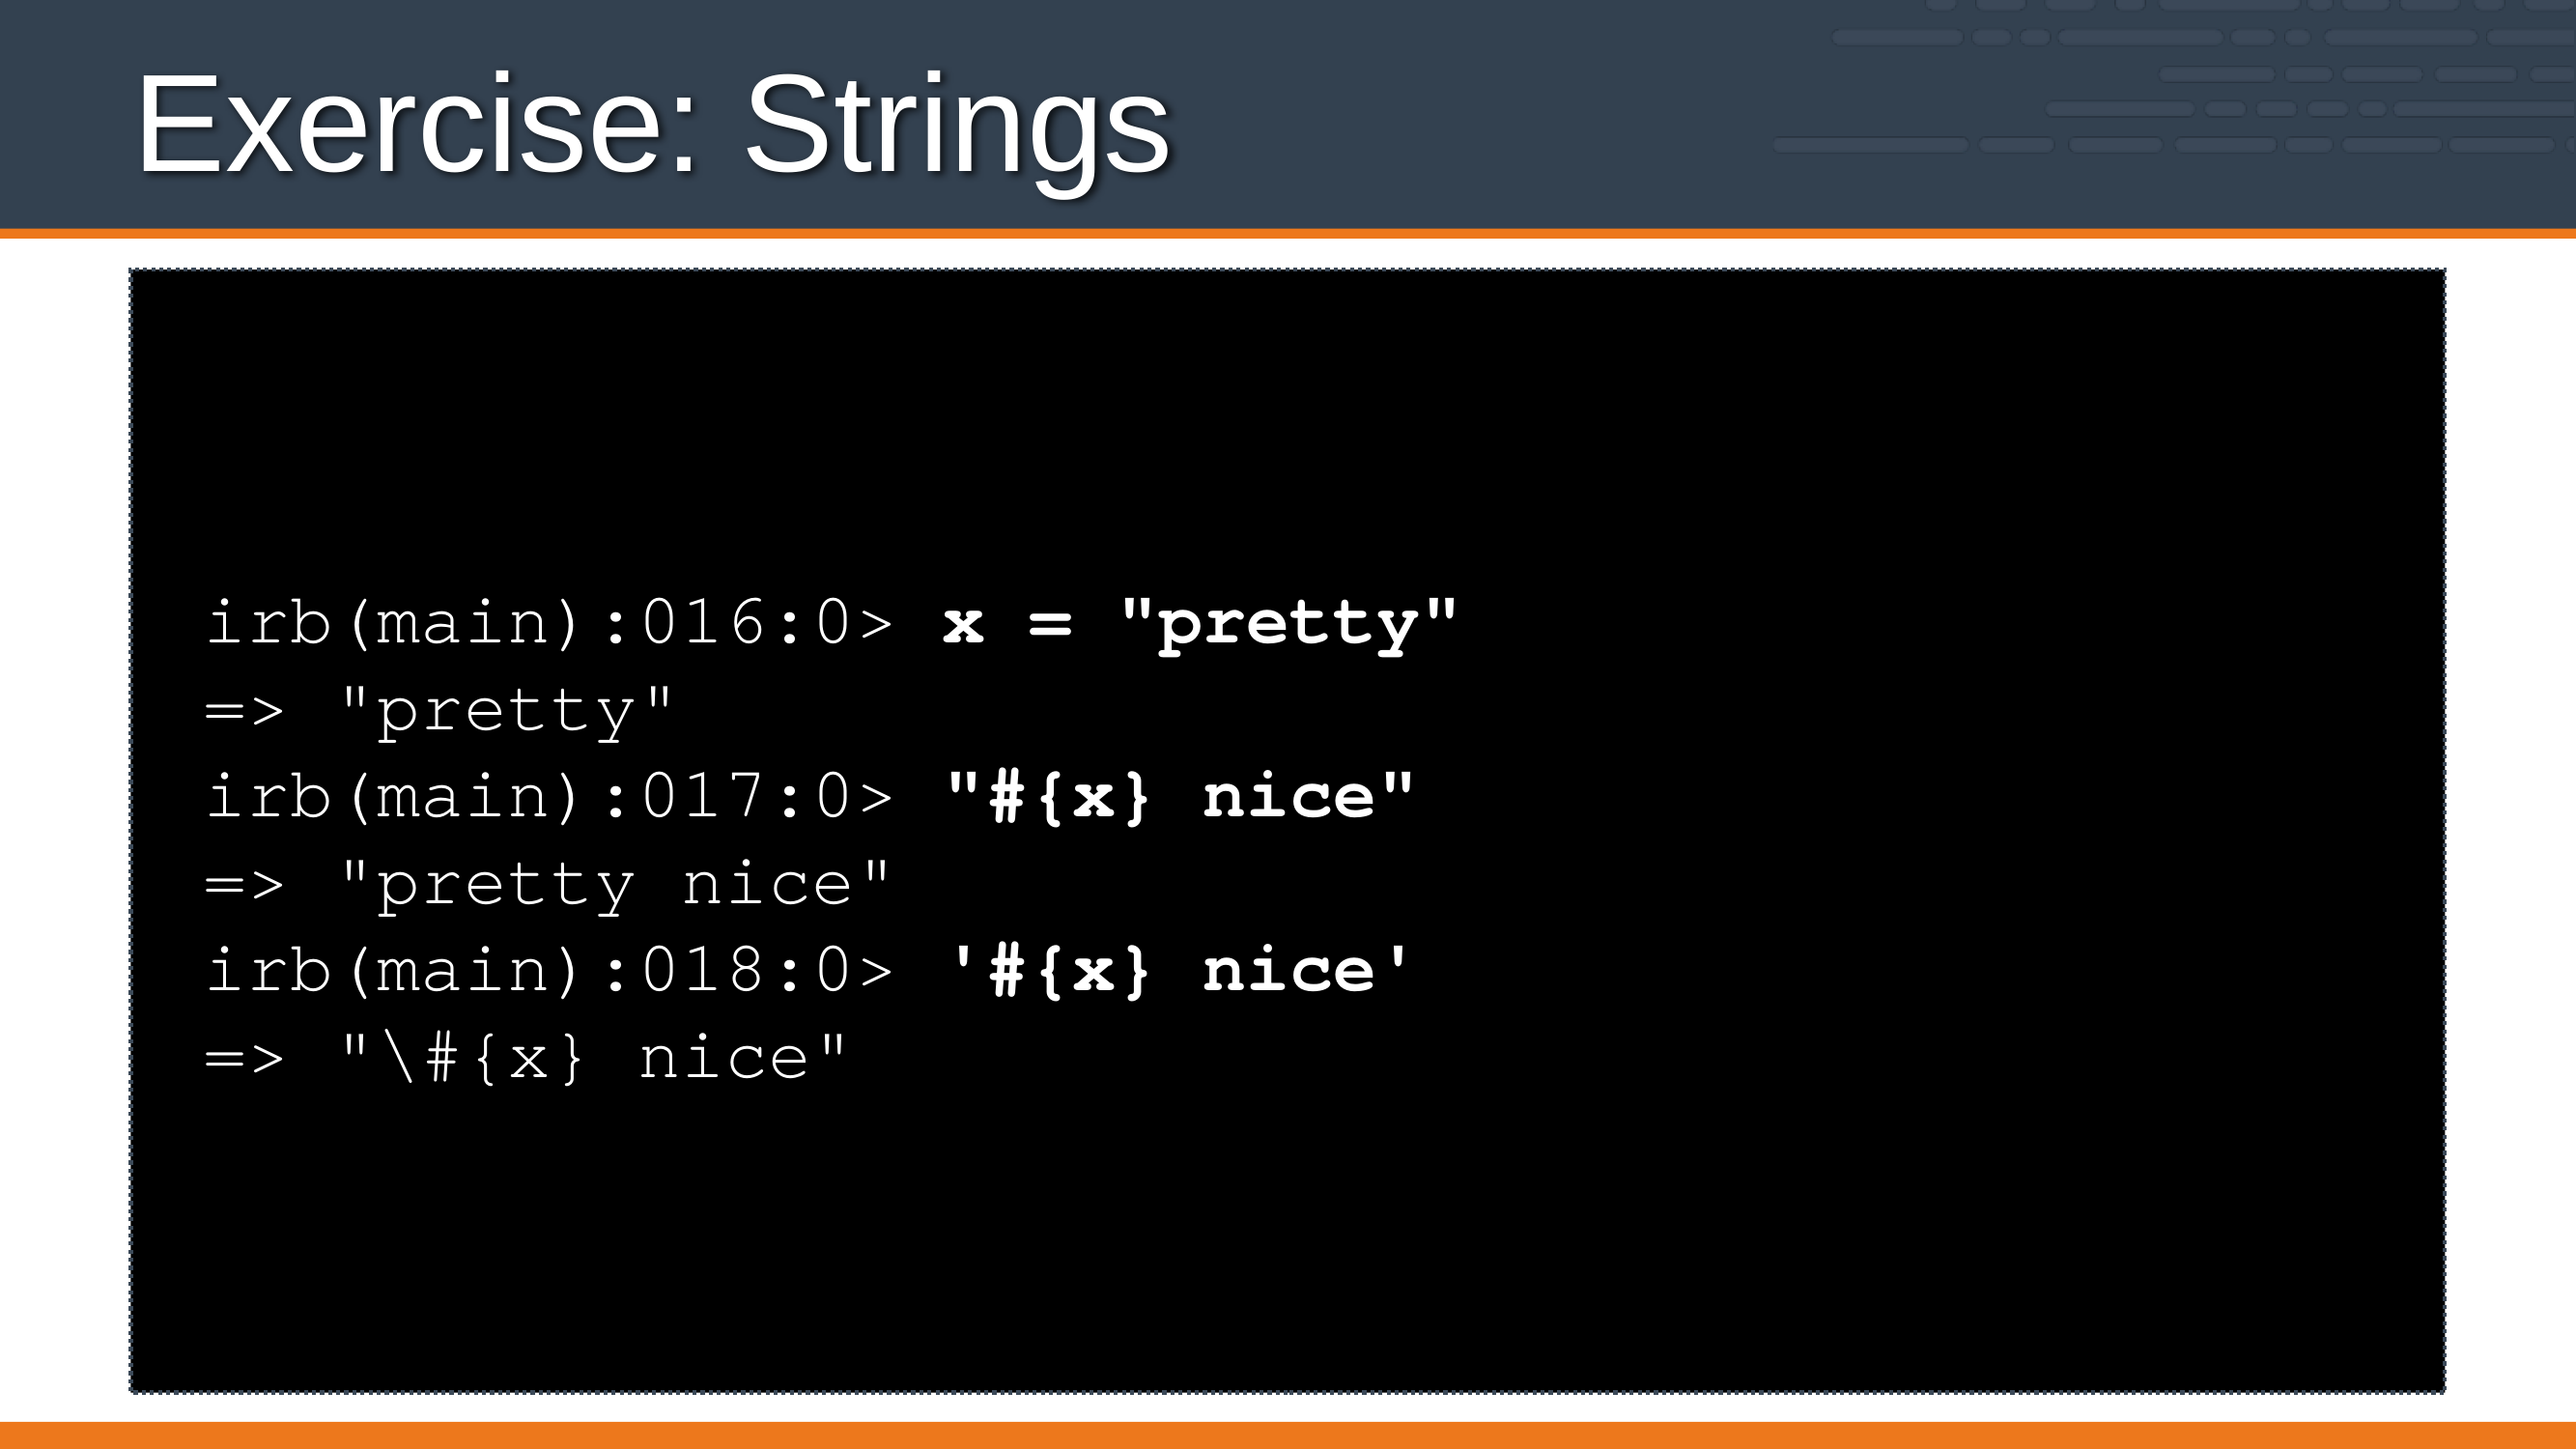

# Exercise: Strings
irb(main):016:0> x = "pretty"
=> "pretty"
irb(main):017:0> "#{x} nice"
=> "pretty nice"
irb(main):018:0> '#{x} nice'
=> "\#{x} nice"